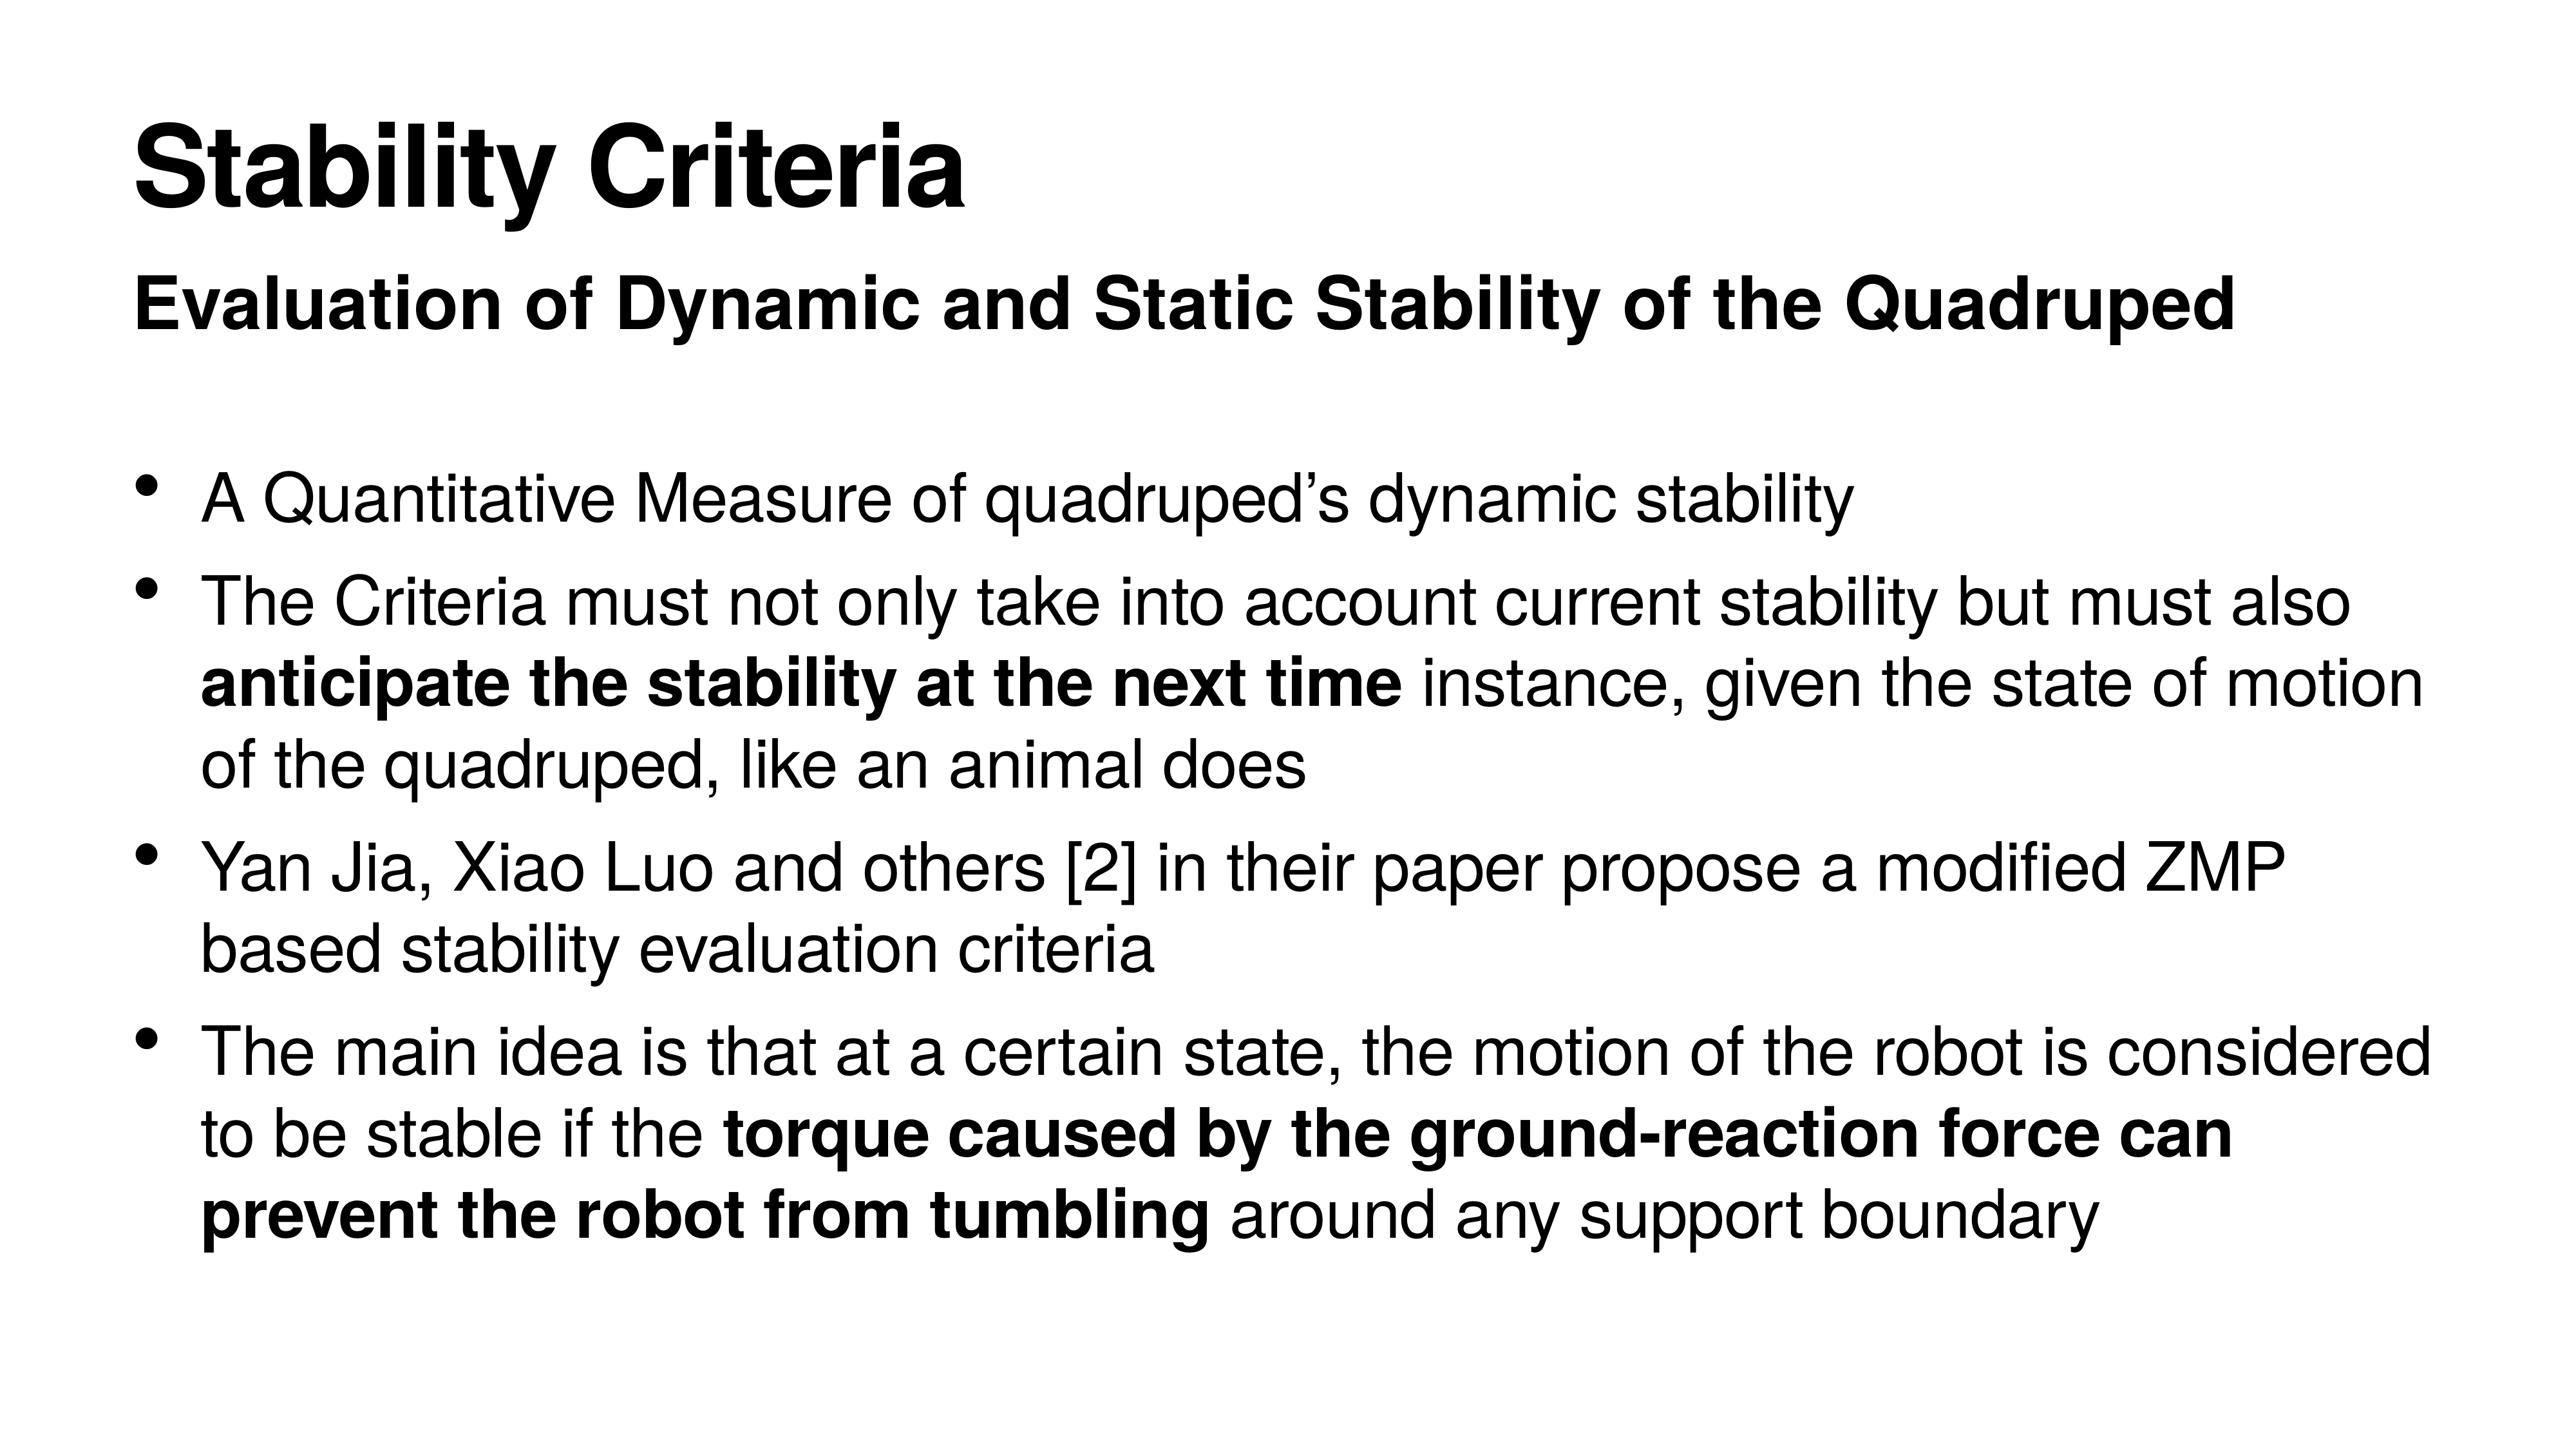

# Stability Criteria
Evaluation of Dynamic and Static Stability of the Quadruped
A Quantitative Measure of quadruped’s dynamic stability
The Criteria must not only take into account current stability but must also anticipate the stability at the next time instance, given the state of motion of the quadruped, like an animal does
Yan Jia, Xiao Luo and others [2] in their paper propose a modified ZMP based stability evaluation criteria
The main idea is that at a certain state, the motion of the robot is considered to be stable if the torque caused by the ground-reaction force can prevent the robot from tumbling around any support boundary